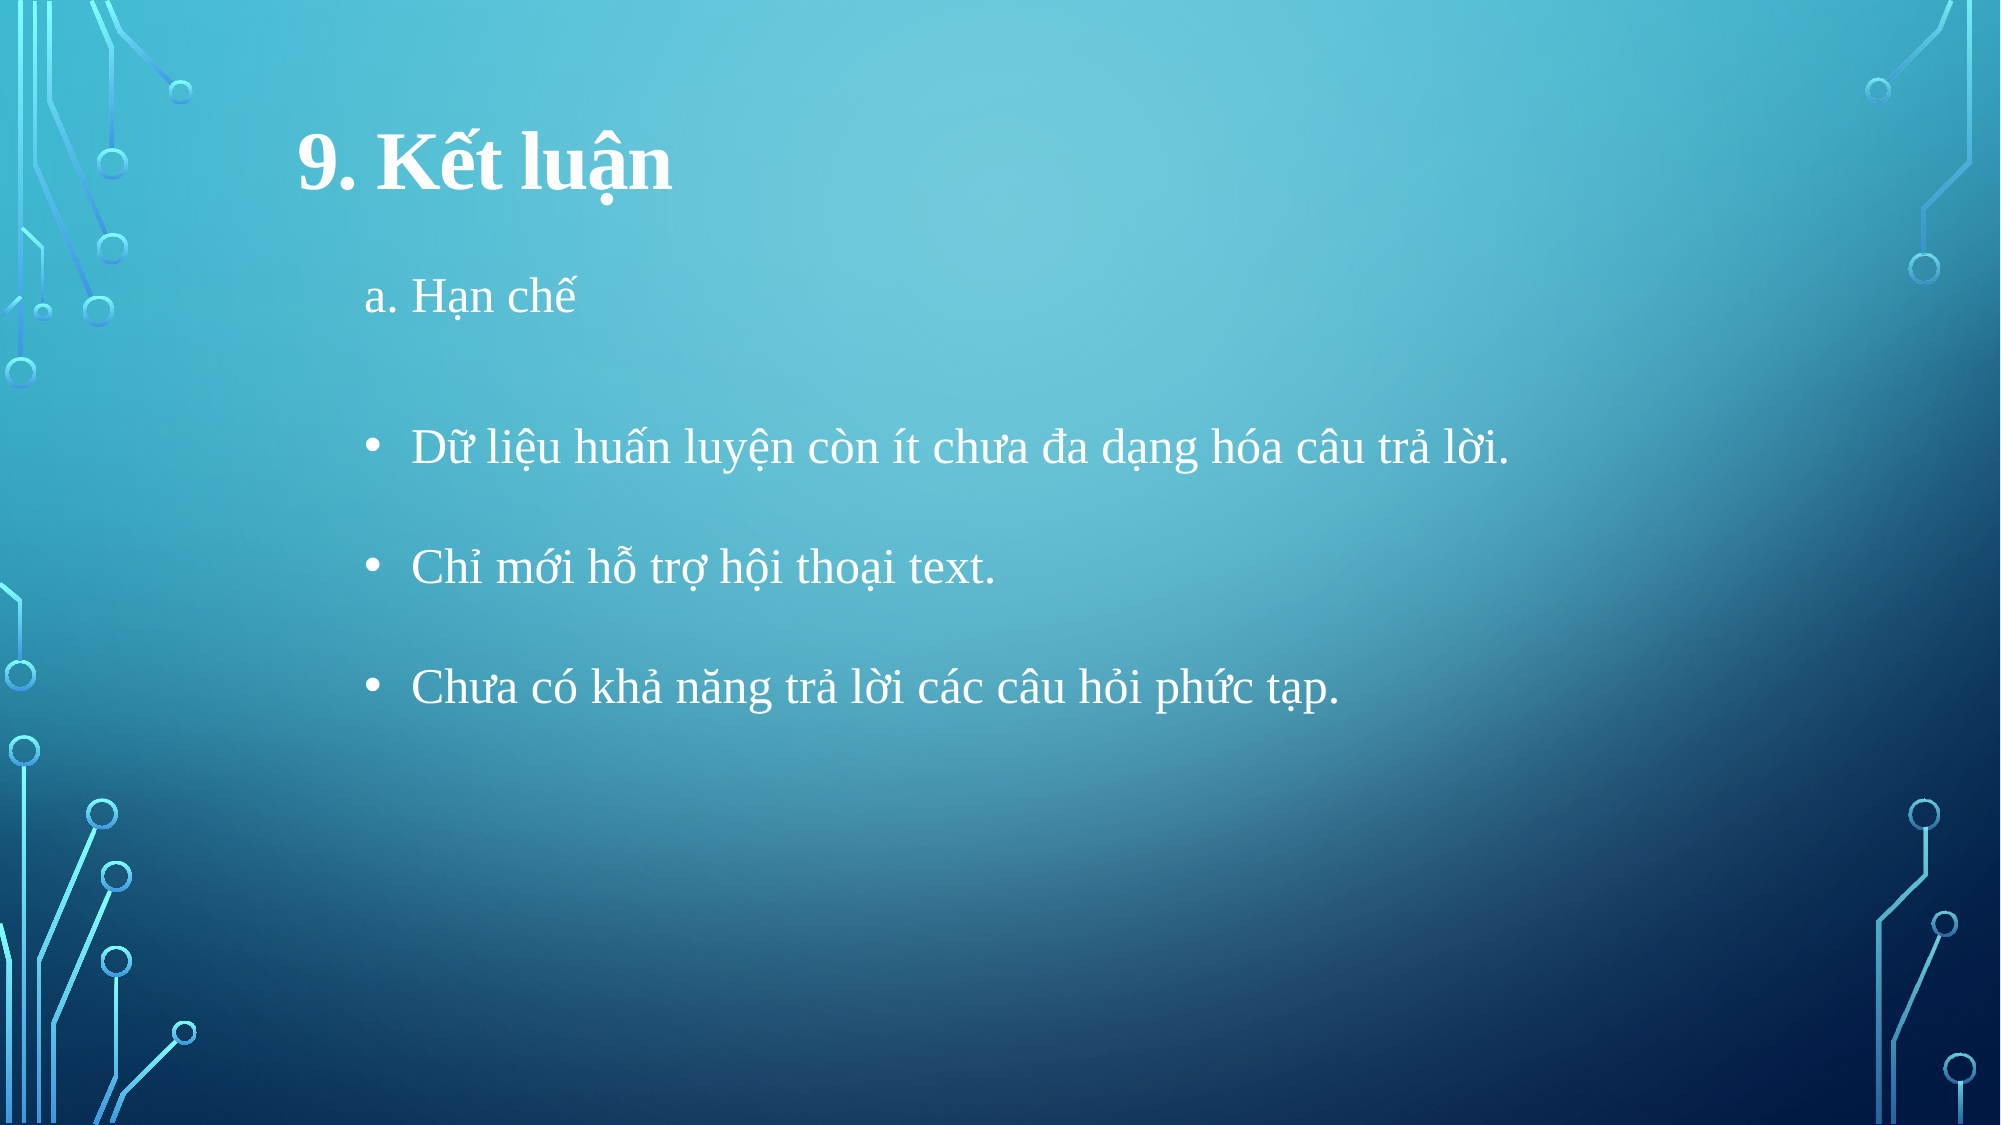

9. Kết luận
a. Hạn chế
Dữ liệu huấn luyện còn ít chưa đa dạng hóa câu trả lời.

Chỉ mới hỗ trợ hội thoại text.

Chưa có khả năng trả lời các câu hỏi phức tạp.